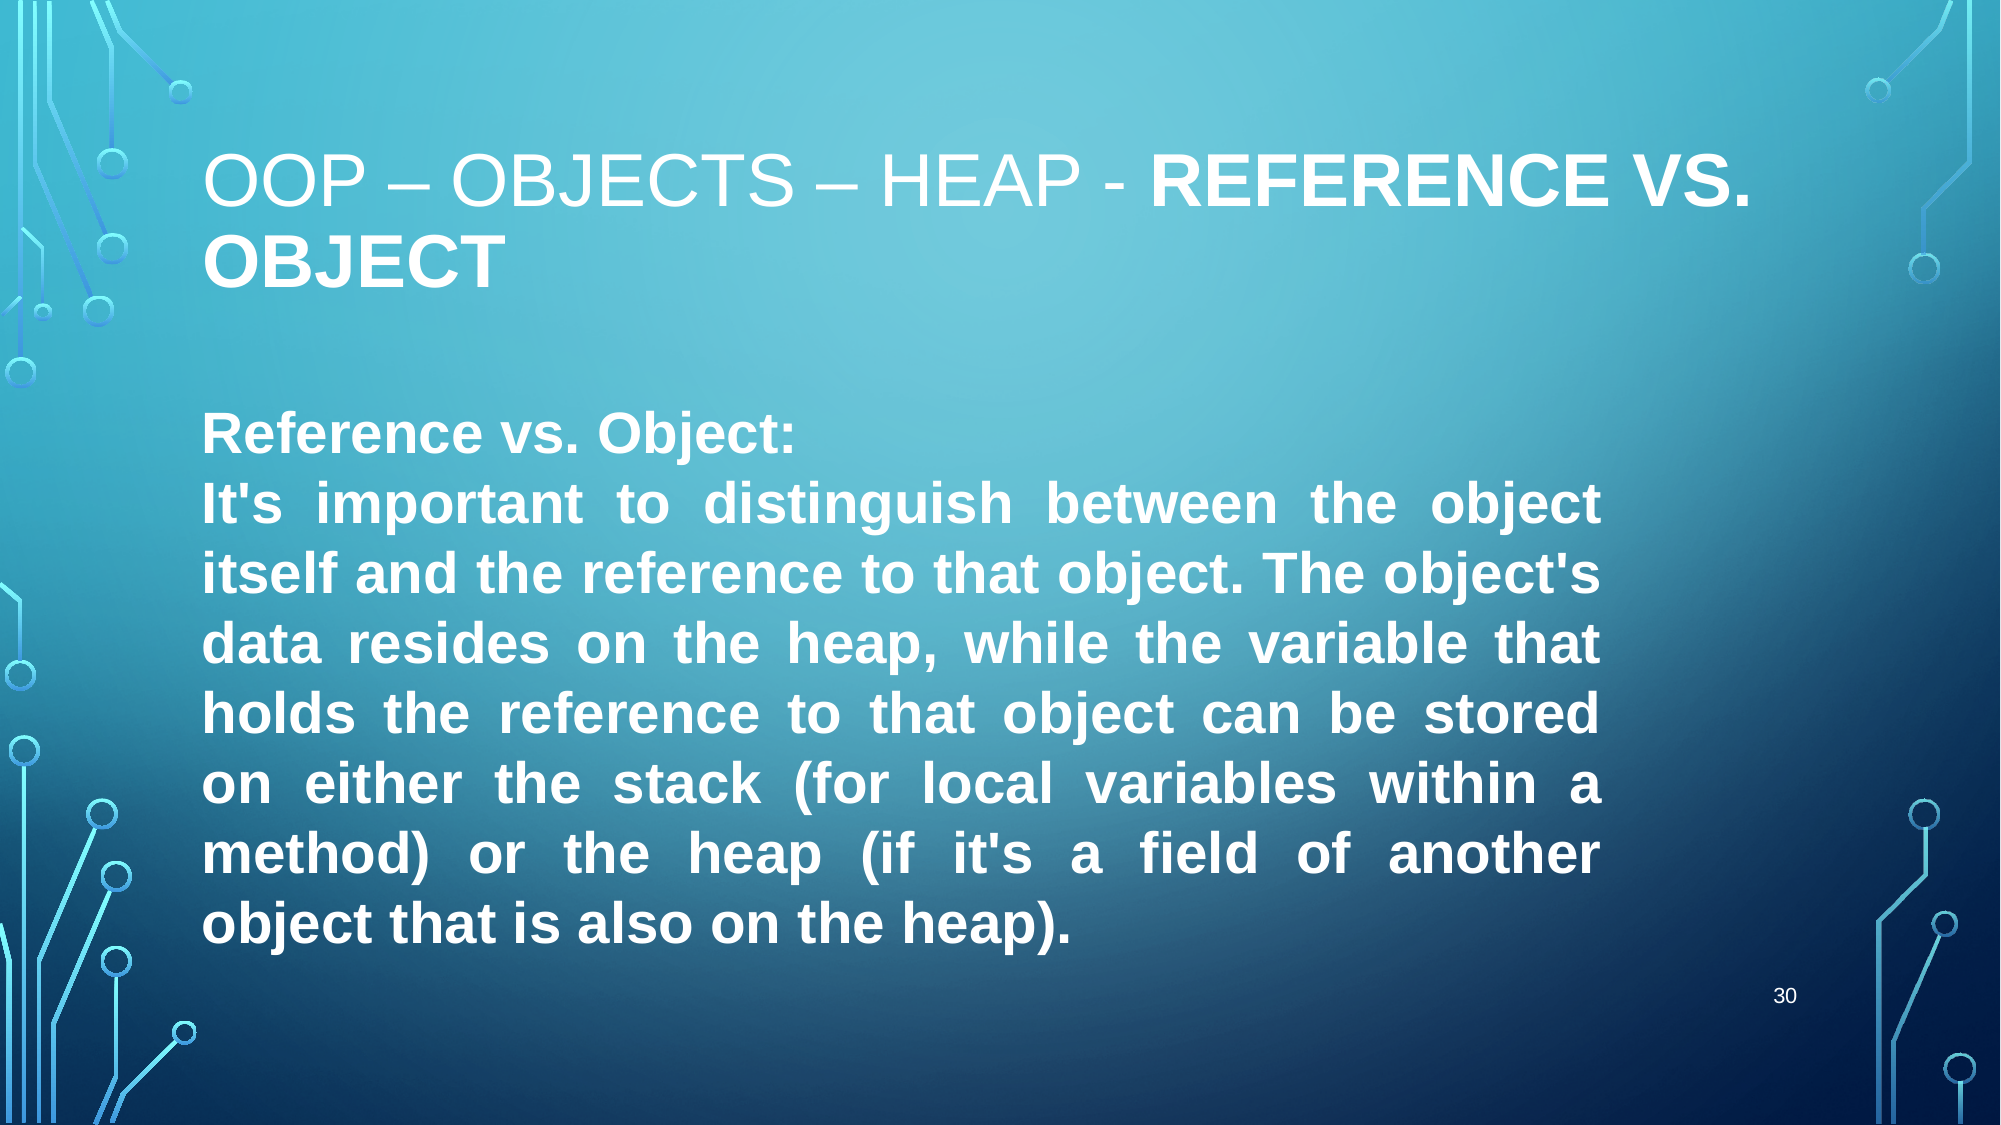

# OOP – objects – heap - Reference vs. Object
Reference vs. Object:
It's important to distinguish between the object itself and the reference to that object. The object's data resides on the heap, while the variable that holds the reference to that object can be stored on either the stack (for local variables within a method) or the heap (if it's a field of another object that is also on the heap).
30